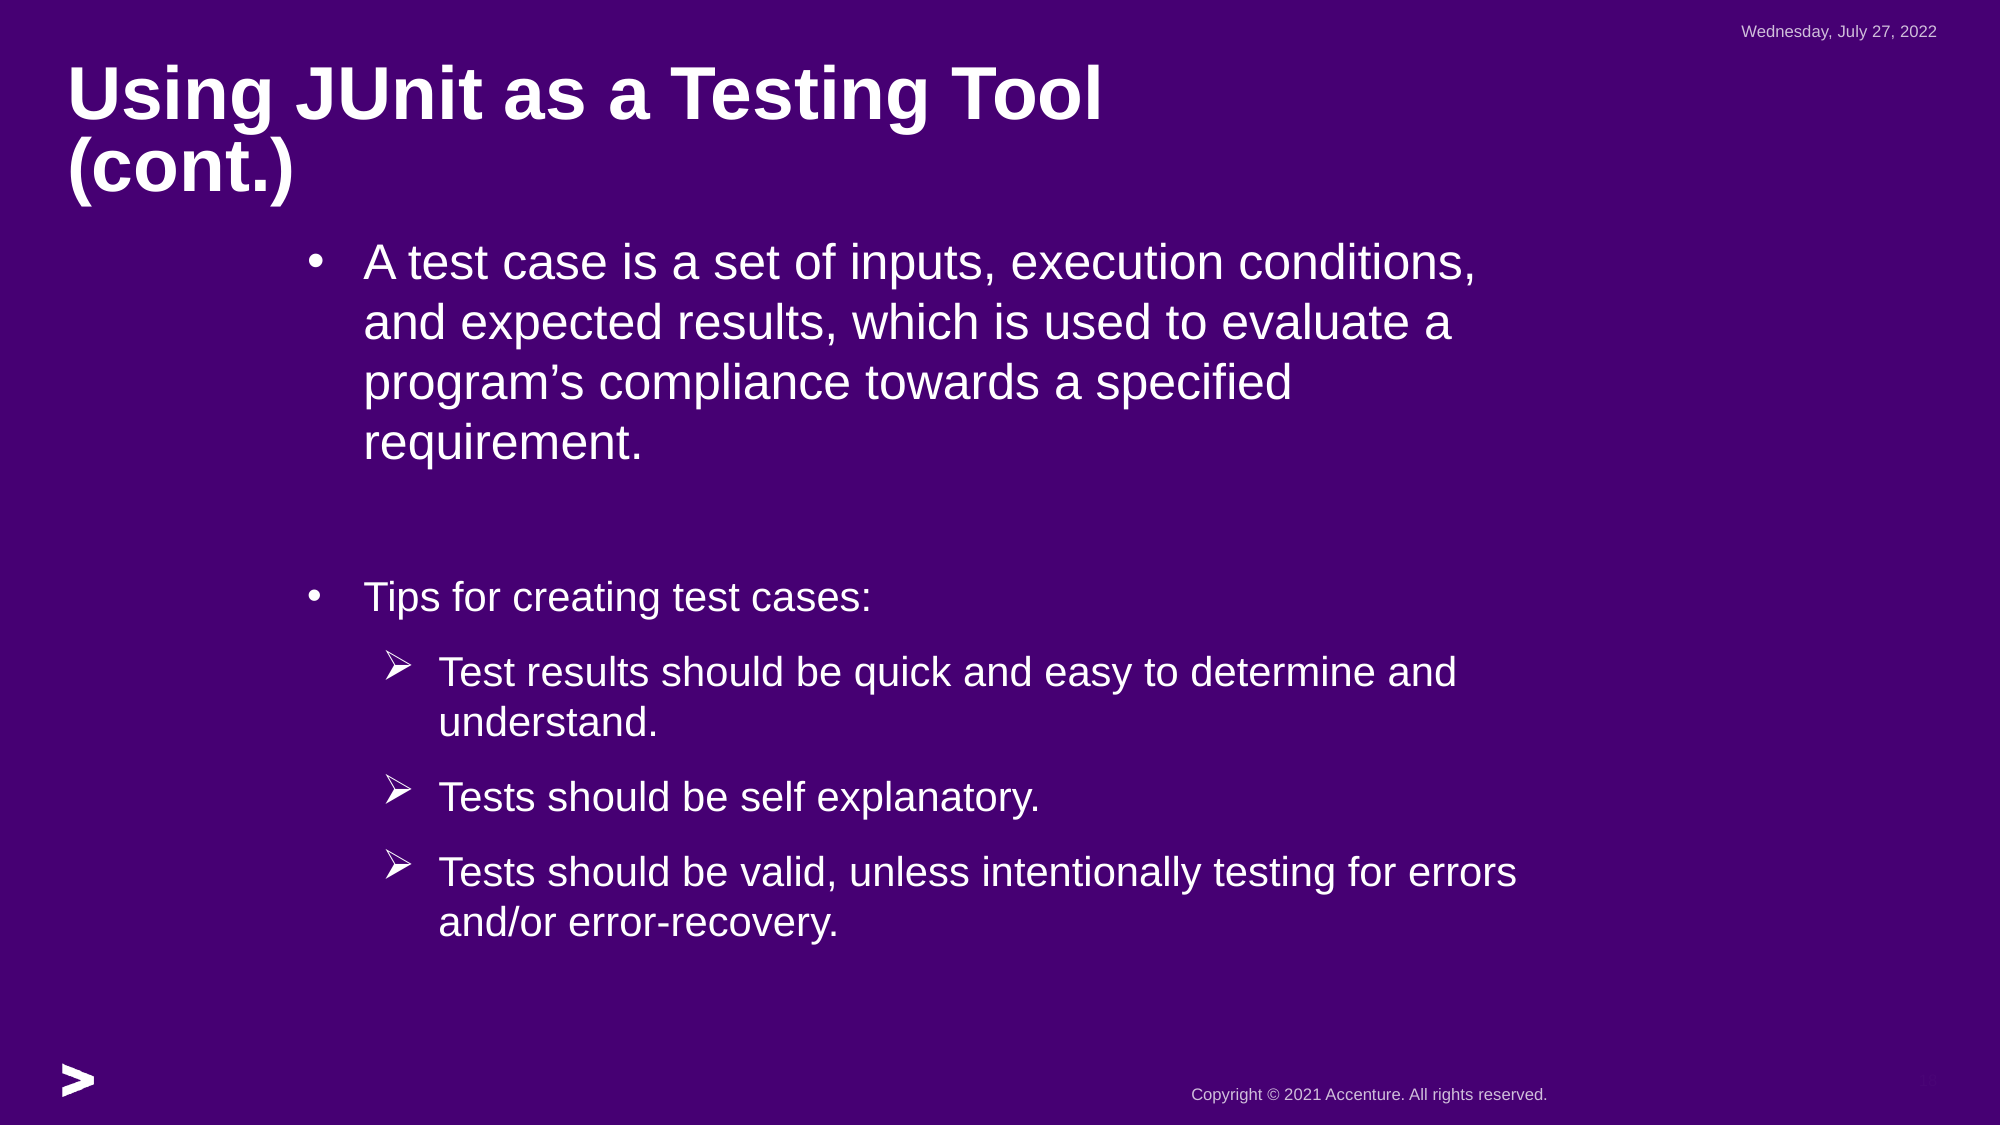

Wednesday, July 27, 2022
Using JUnit as a Testing Tool (cont.)
A test case is a set of inputs, execution conditions, and expected results, which is used to evaluate a program’s compliance towards a specified requirement.

Tips for creating test cases:
Test results should be quick and easy to determine and understand.
Tests should be self explanatory.
Tests should be valid, unless intentionally testing for errors and/or error-recovery.

18
18